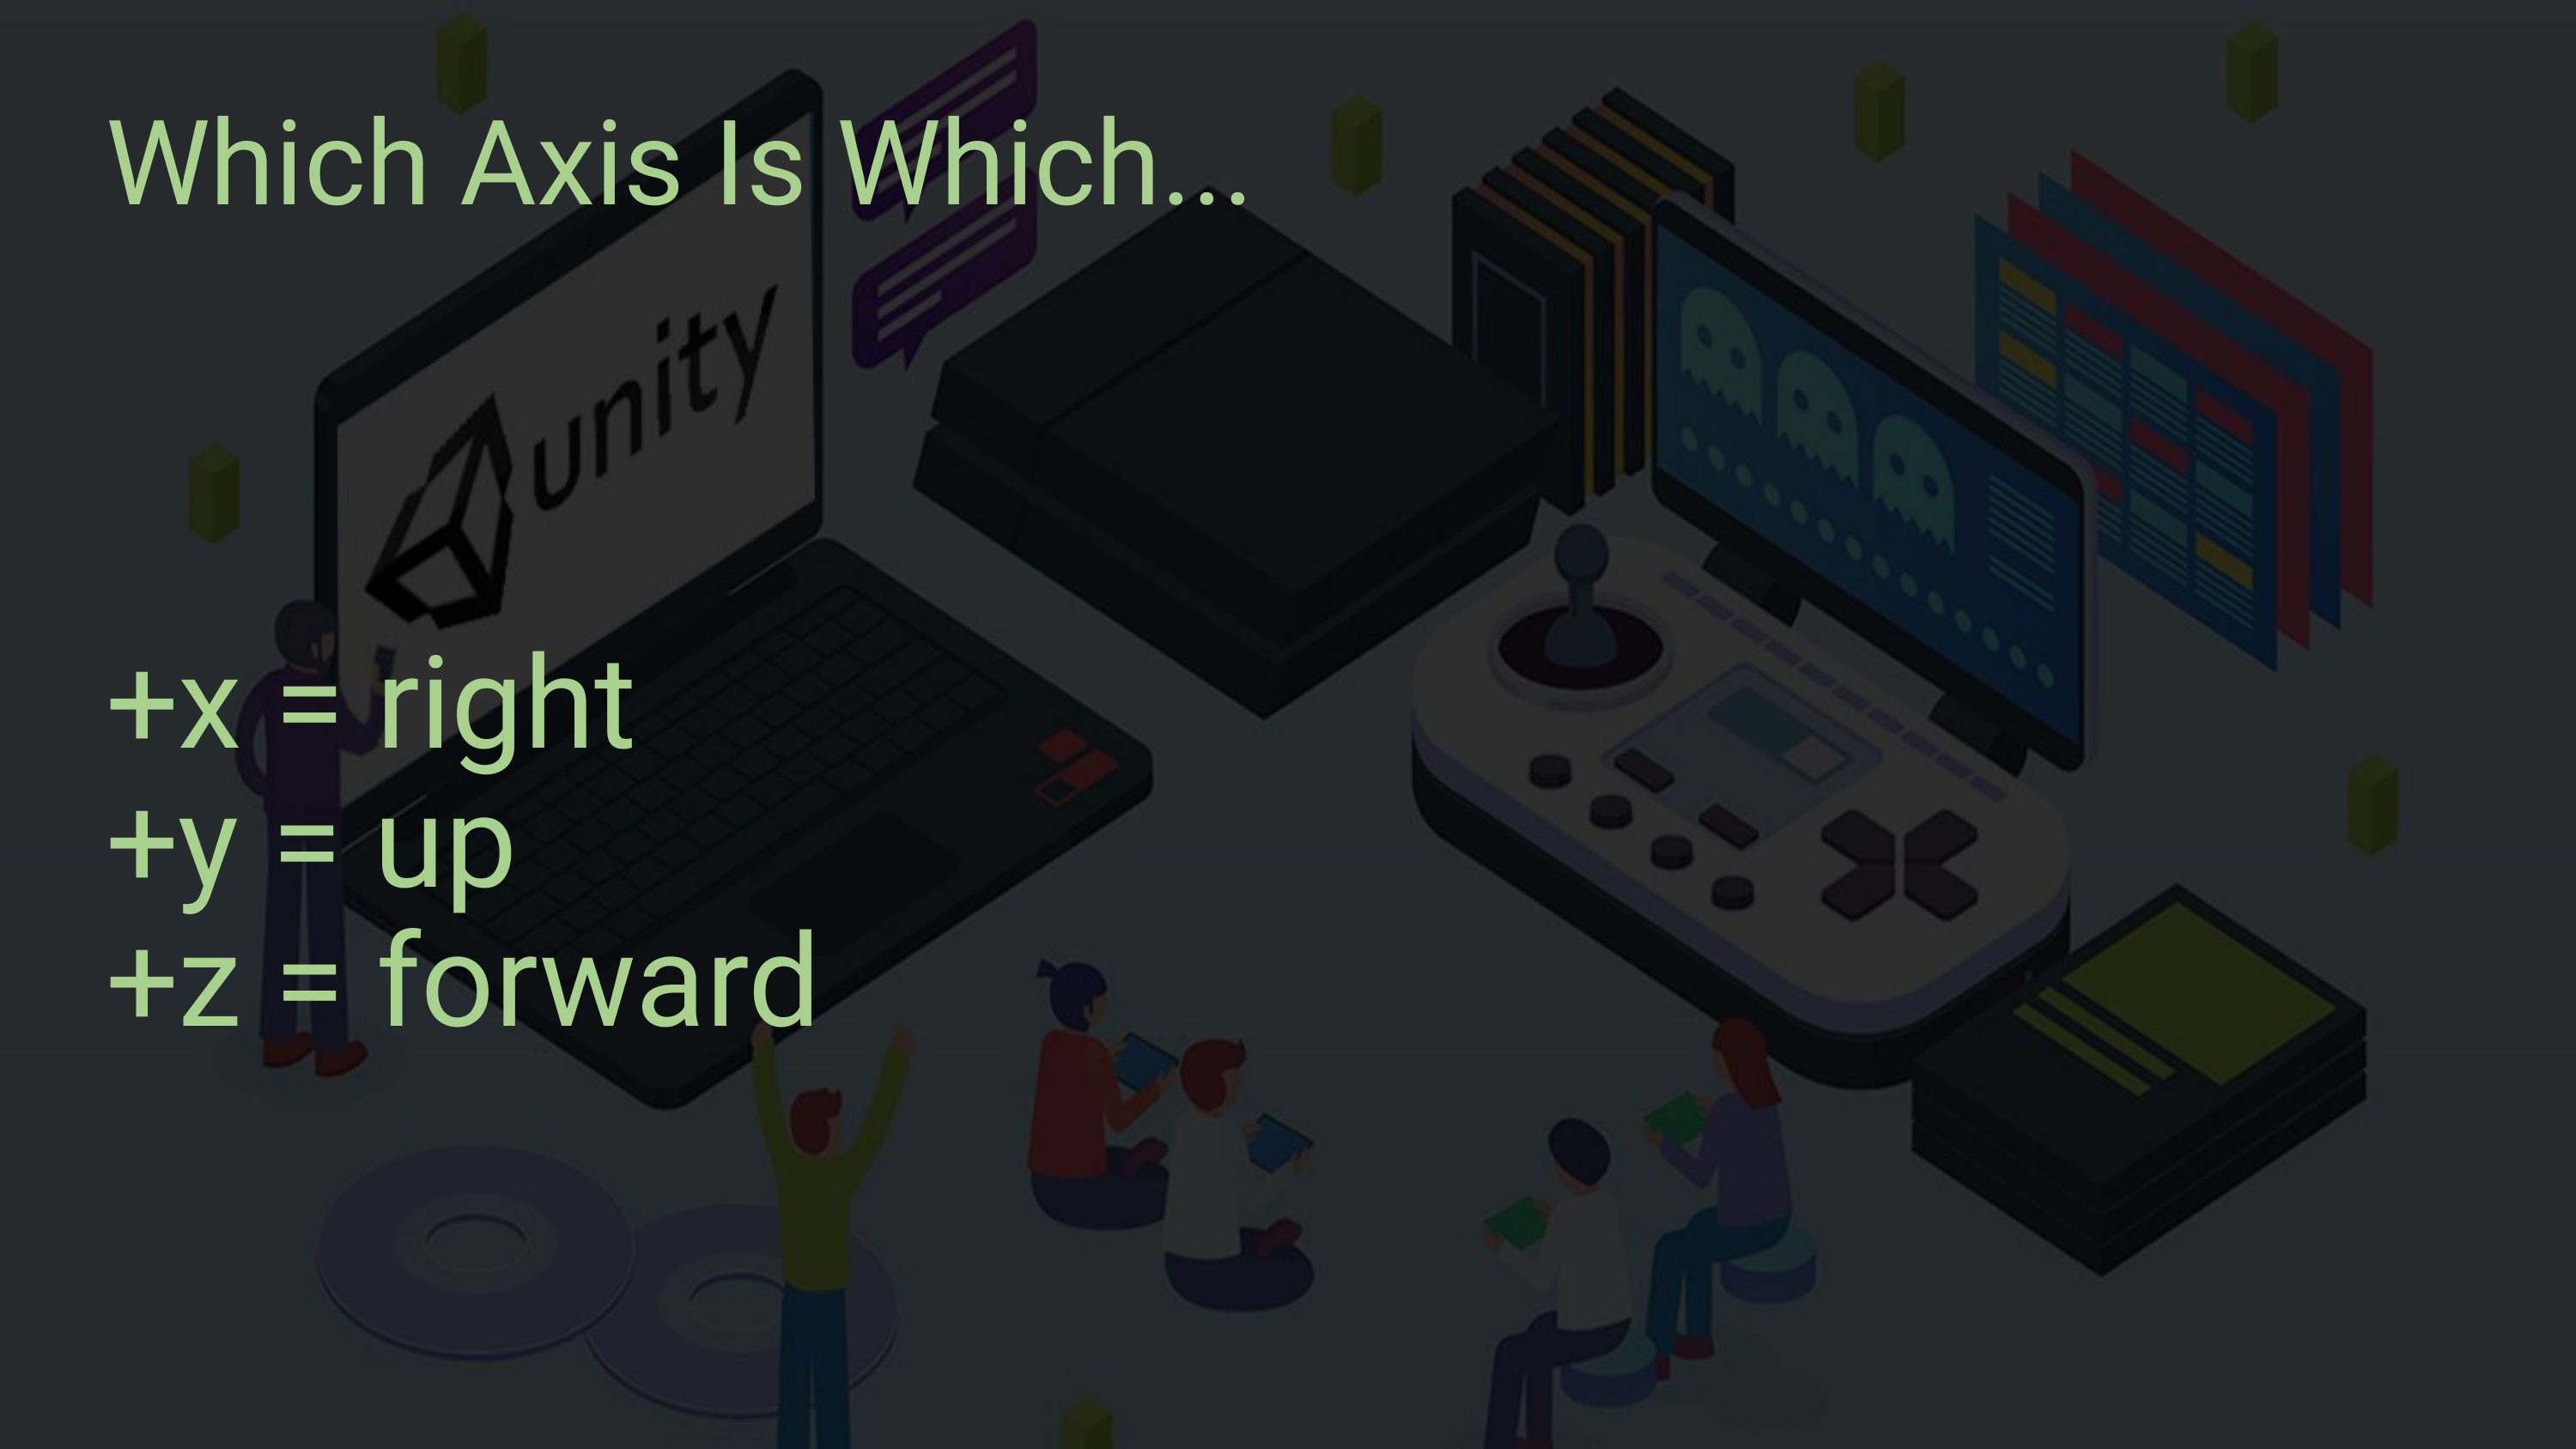

# Which Axis Is Which...
+x = right
+y = up
+z = forward